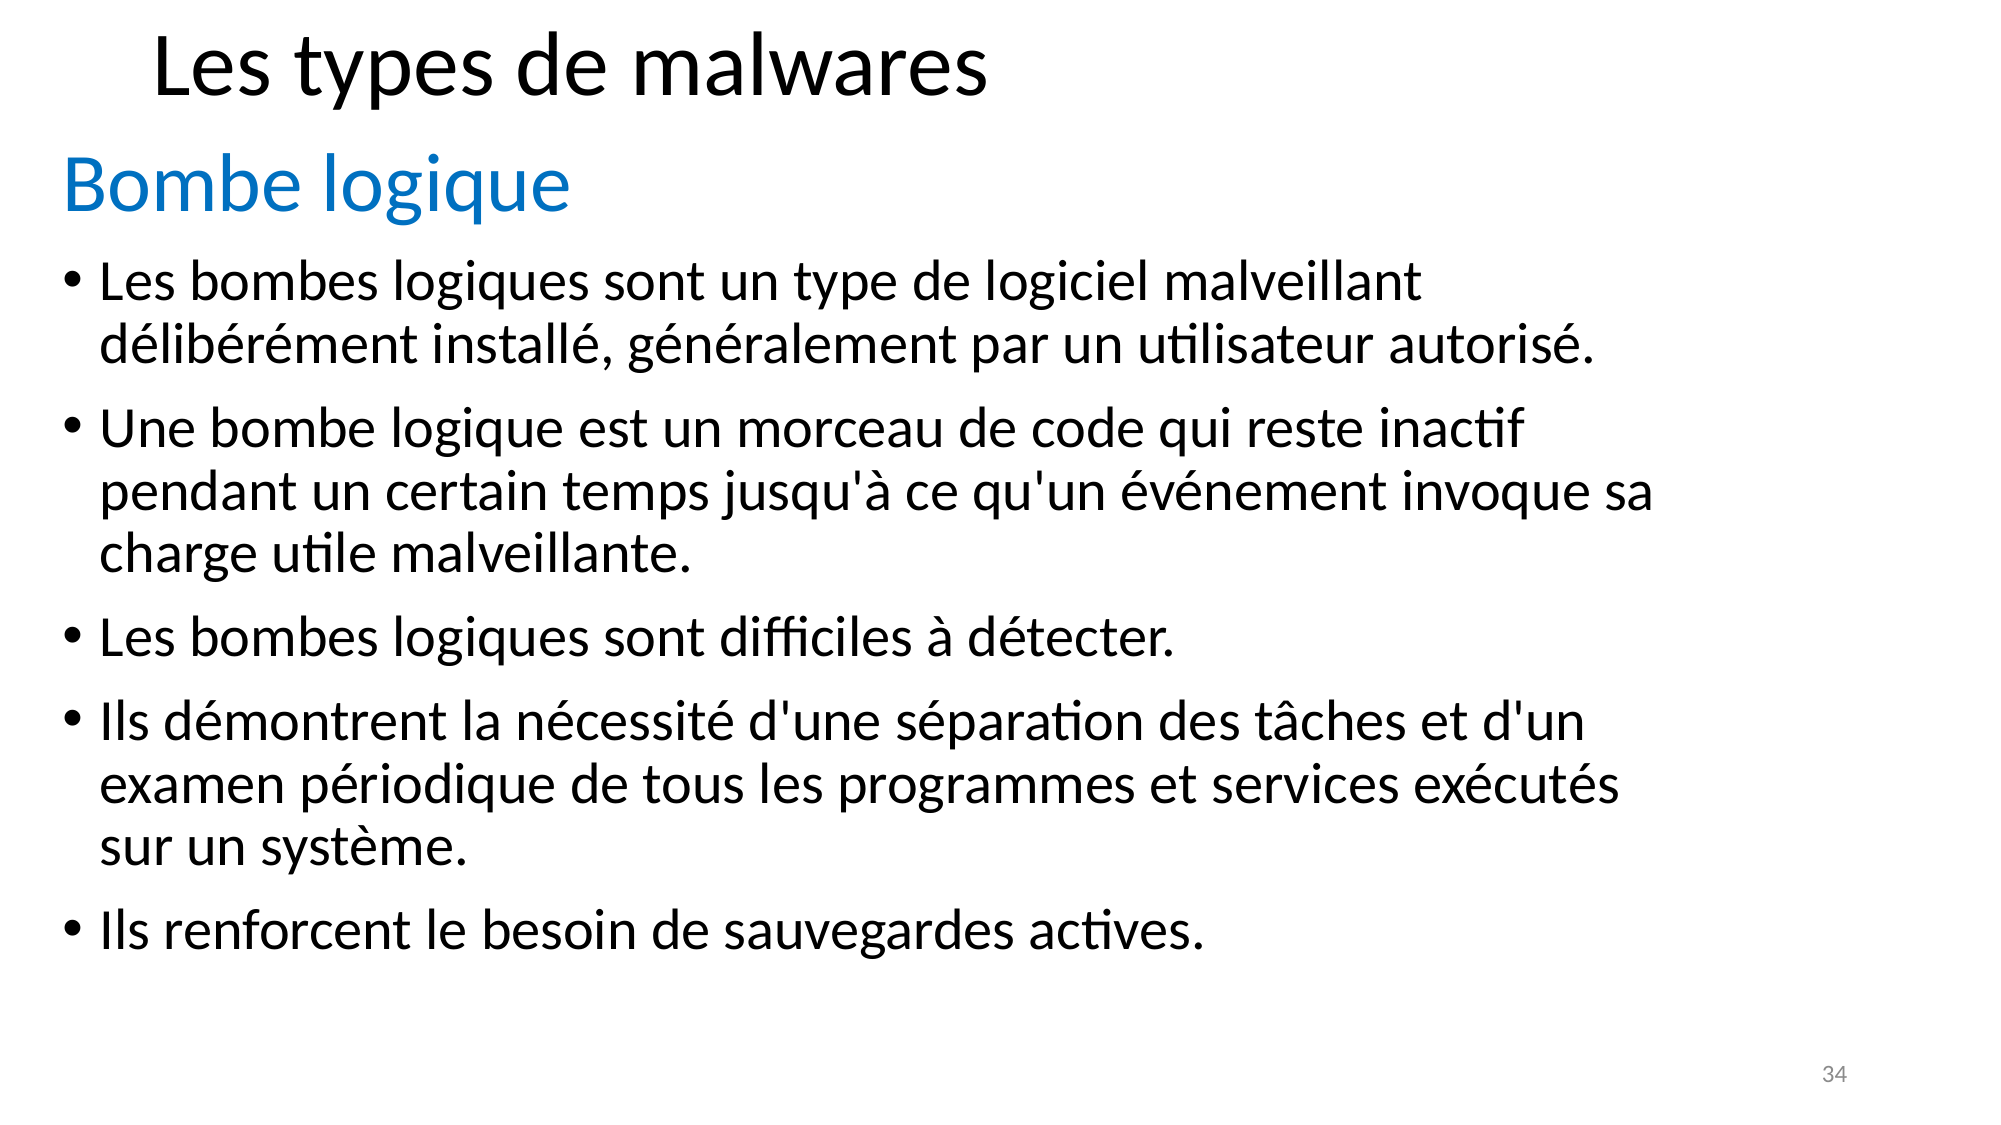

# Les types de malwares
Bombe logique
Les bombes logiques sont un type de logiciel malveillant délibérément installé, généralement par un utilisateur autorisé.
Une bombe logique est un morceau de code qui reste inactif pendant un certain temps jusqu'à ce qu'un événement invoque sa charge utile malveillante.
Les bombes logiques sont difficiles à détecter.
Ils démontrent la nécessité d'une séparation des tâches et d'un examen périodique de tous les programmes et services exécutés sur un système.
Ils renforcent le besoin de sauvegardes actives.

34